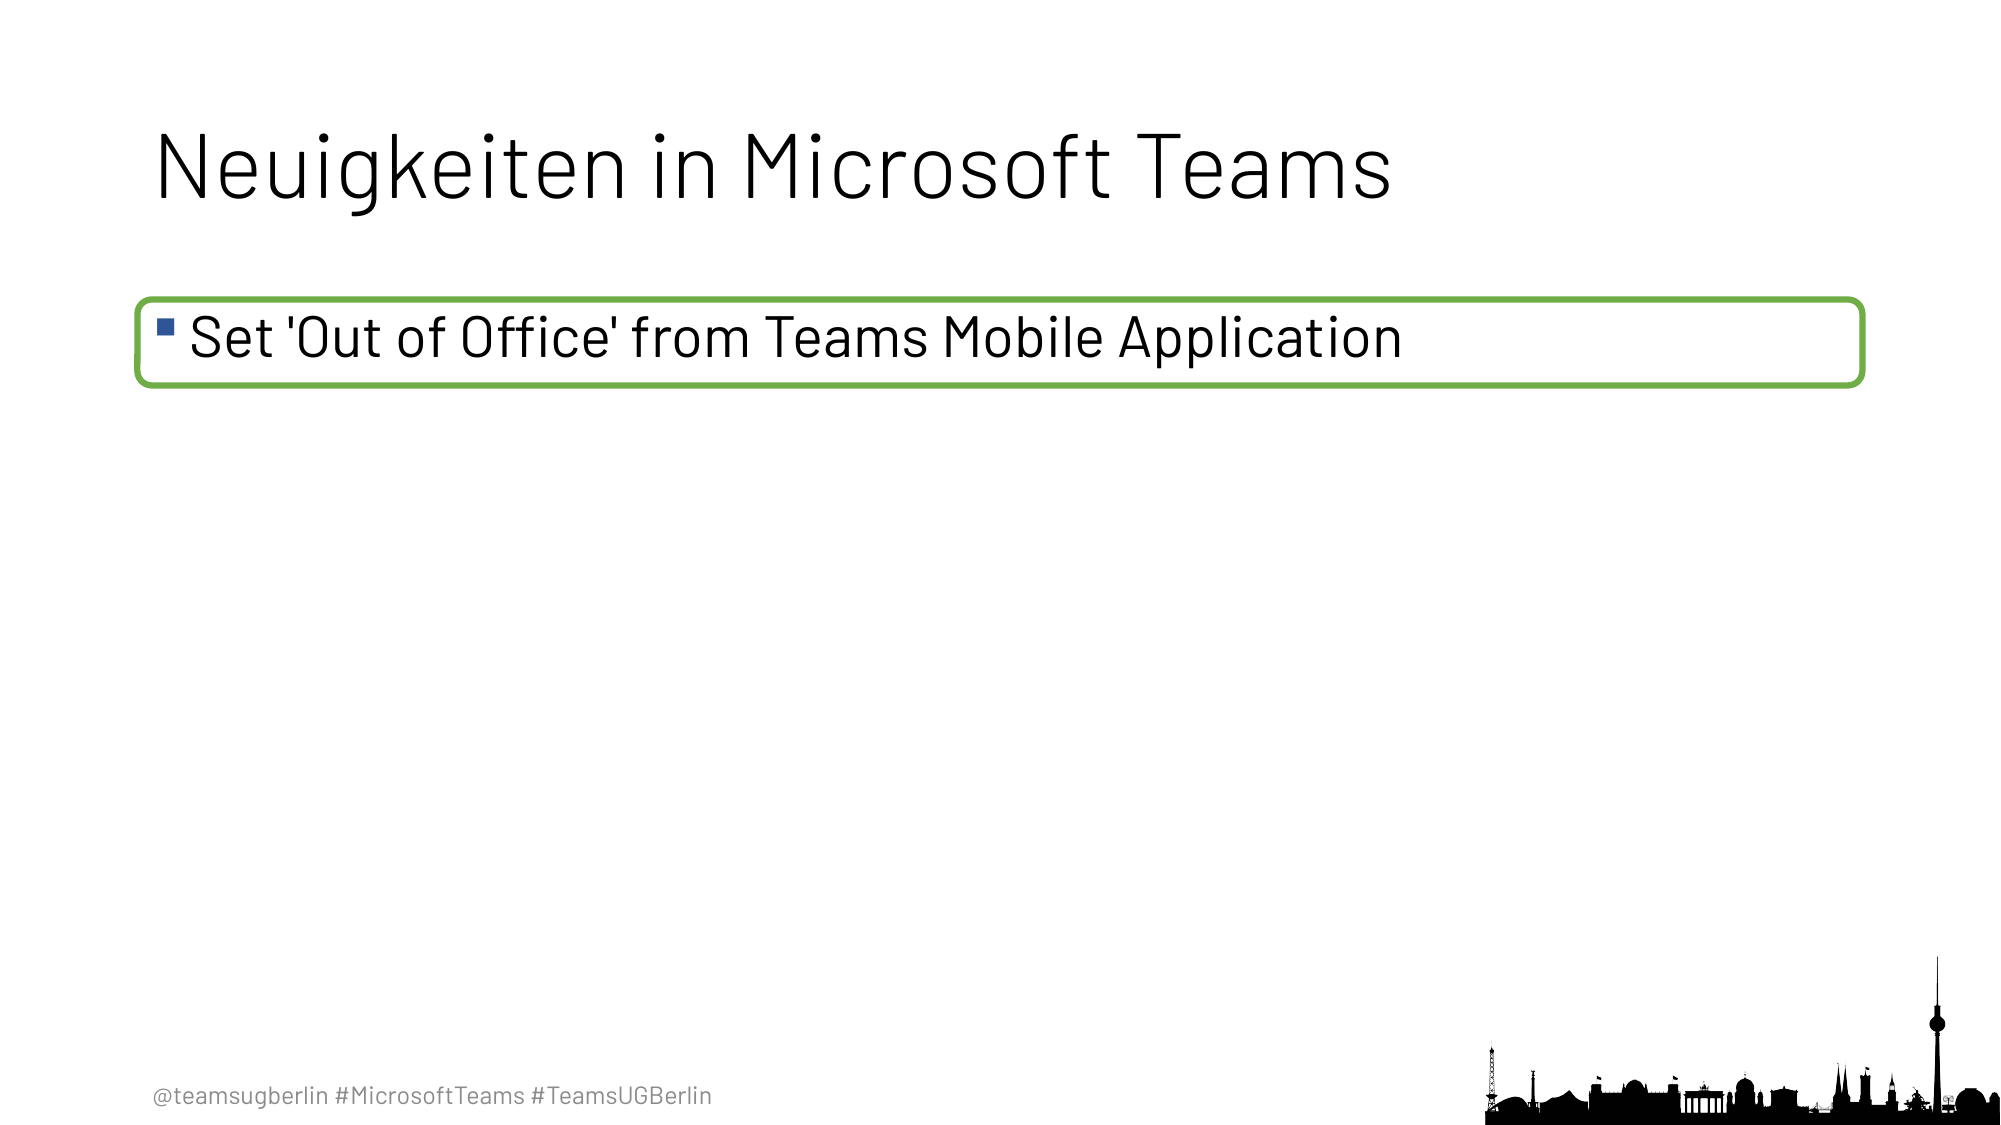

# Neuigkeiten in Microsoft Teams
Set 'Out of Office' from Teams Mobile Application